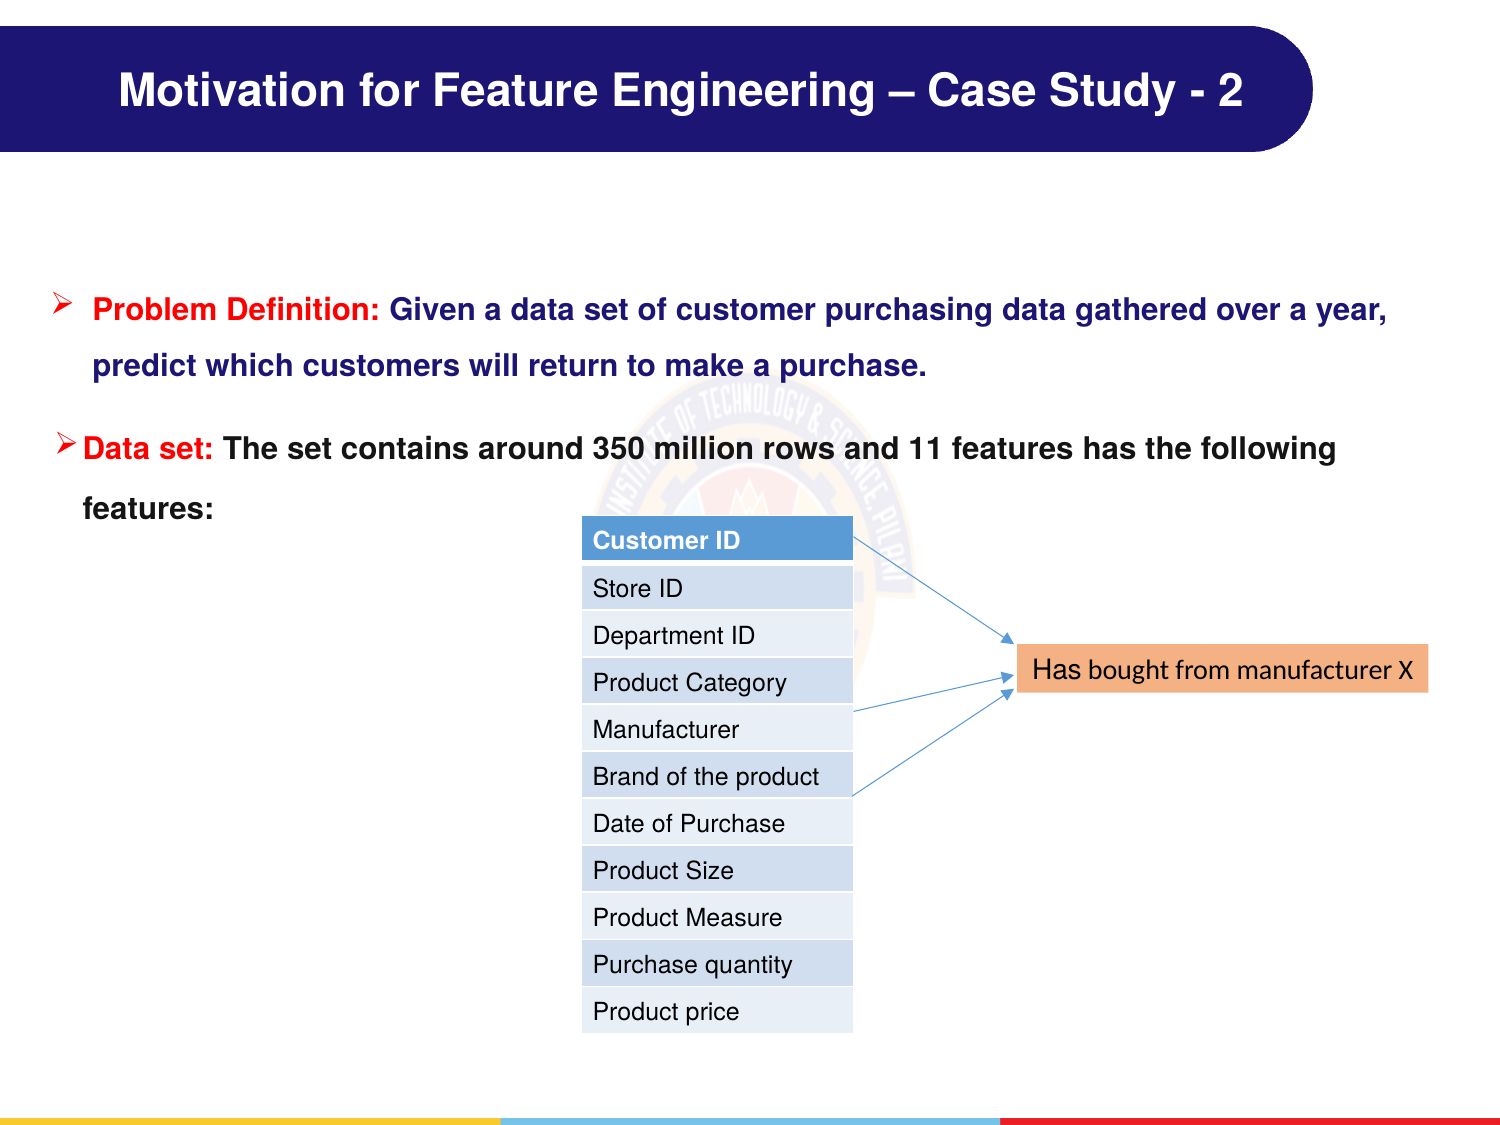

# Motivation for Feature Engineering – Case Study - 2
Problem Definition: Given a data set of customer purchasing data gathered over a year, predict which customers will return to make a purchase.
Data set: The set contains around 350 million rows and 11 features has the following features:
| Customer ID |
| --- |
| Store ID |
| Department ID |
| Product Category |
| Manufacturer |
| Brand of the product |
| Date of Purchase |
| Product Size |
| Product Measure |
| Purchase quantity |
| Product price |
Has bought from manufacturer X